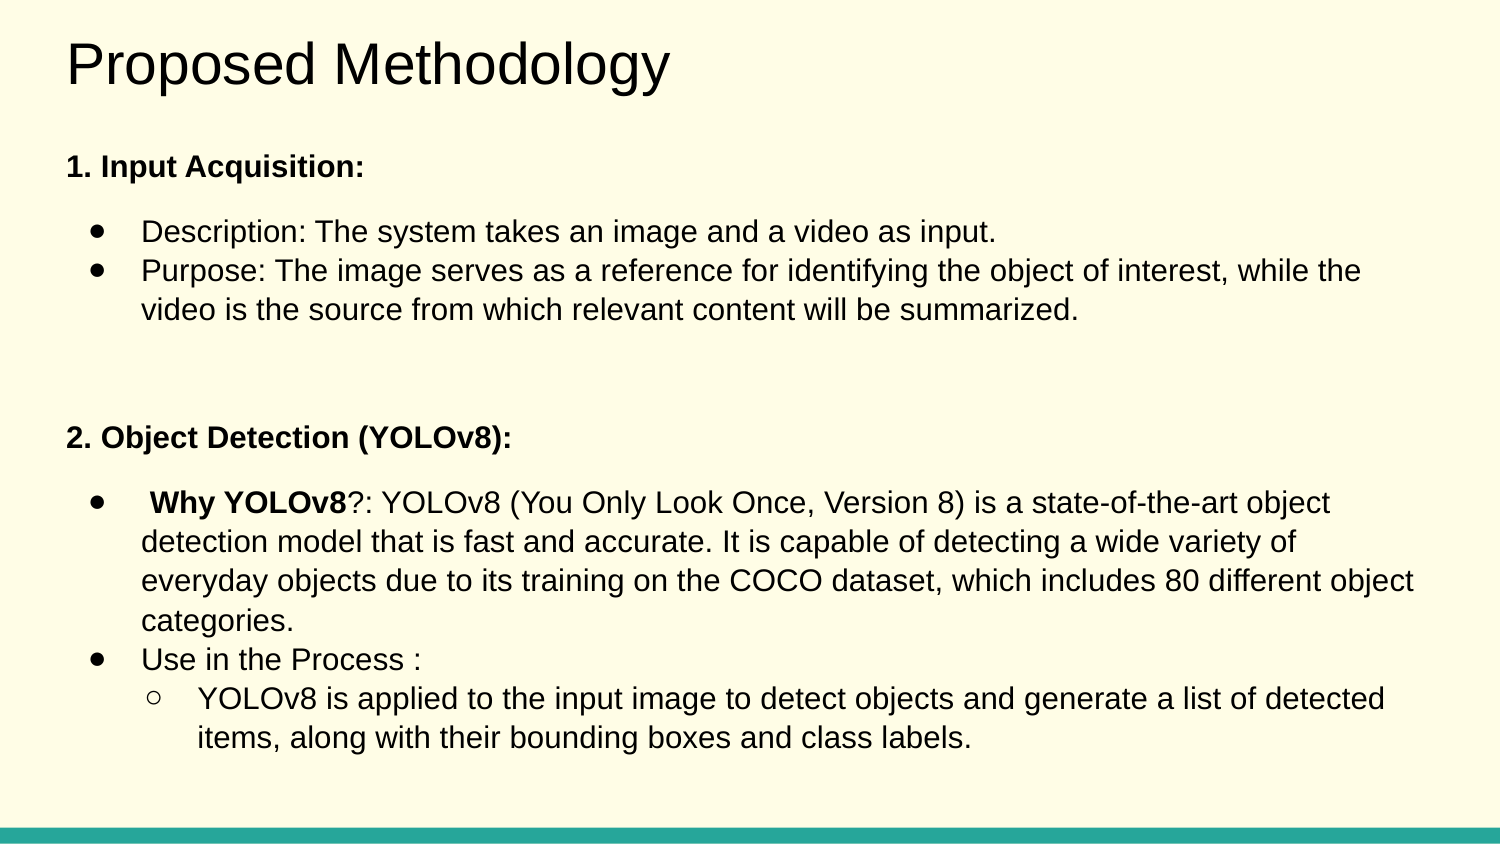

# Proposed Methodology
1. Input Acquisition:
Description: The system takes an image and a video as input.
Purpose: The image serves as a reference for identifying the object of interest, while the video is the source from which relevant content will be summarized.

2. Object Detection (YOLOv8):
 Why YOLOv8?: YOLOv8 (You Only Look Once, Version 8) is a state-of-the-art object detection model that is fast and accurate. It is capable of detecting a wide variety of everyday objects due to its training on the COCO dataset, which includes 80 different object categories.
Use in the Process :
YOLOv8 is applied to the input image to detect objects and generate a list of detected items, along with their bounding boxes and class labels.